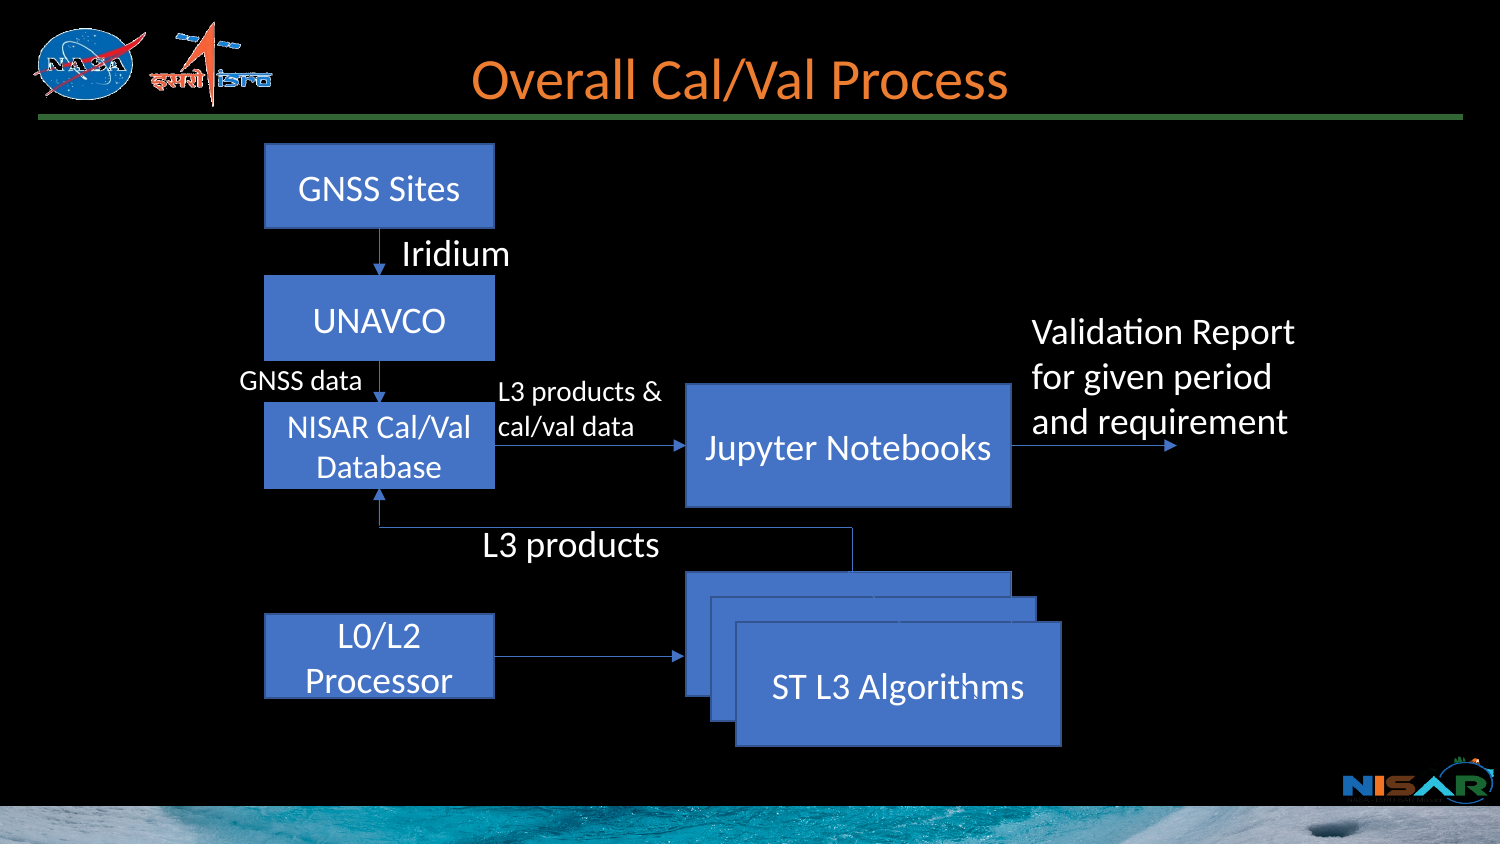

Overall Cal/Val Process
GNSS Sites
Iridium
UNAVCO
Validation Report for given period and requirement
GNSS data
L3 products & cal/val data
Jupyter Notebooks
NISAR Cal/Val Database
L3 products

L0/L2 Processor
ST L3 Algorithms